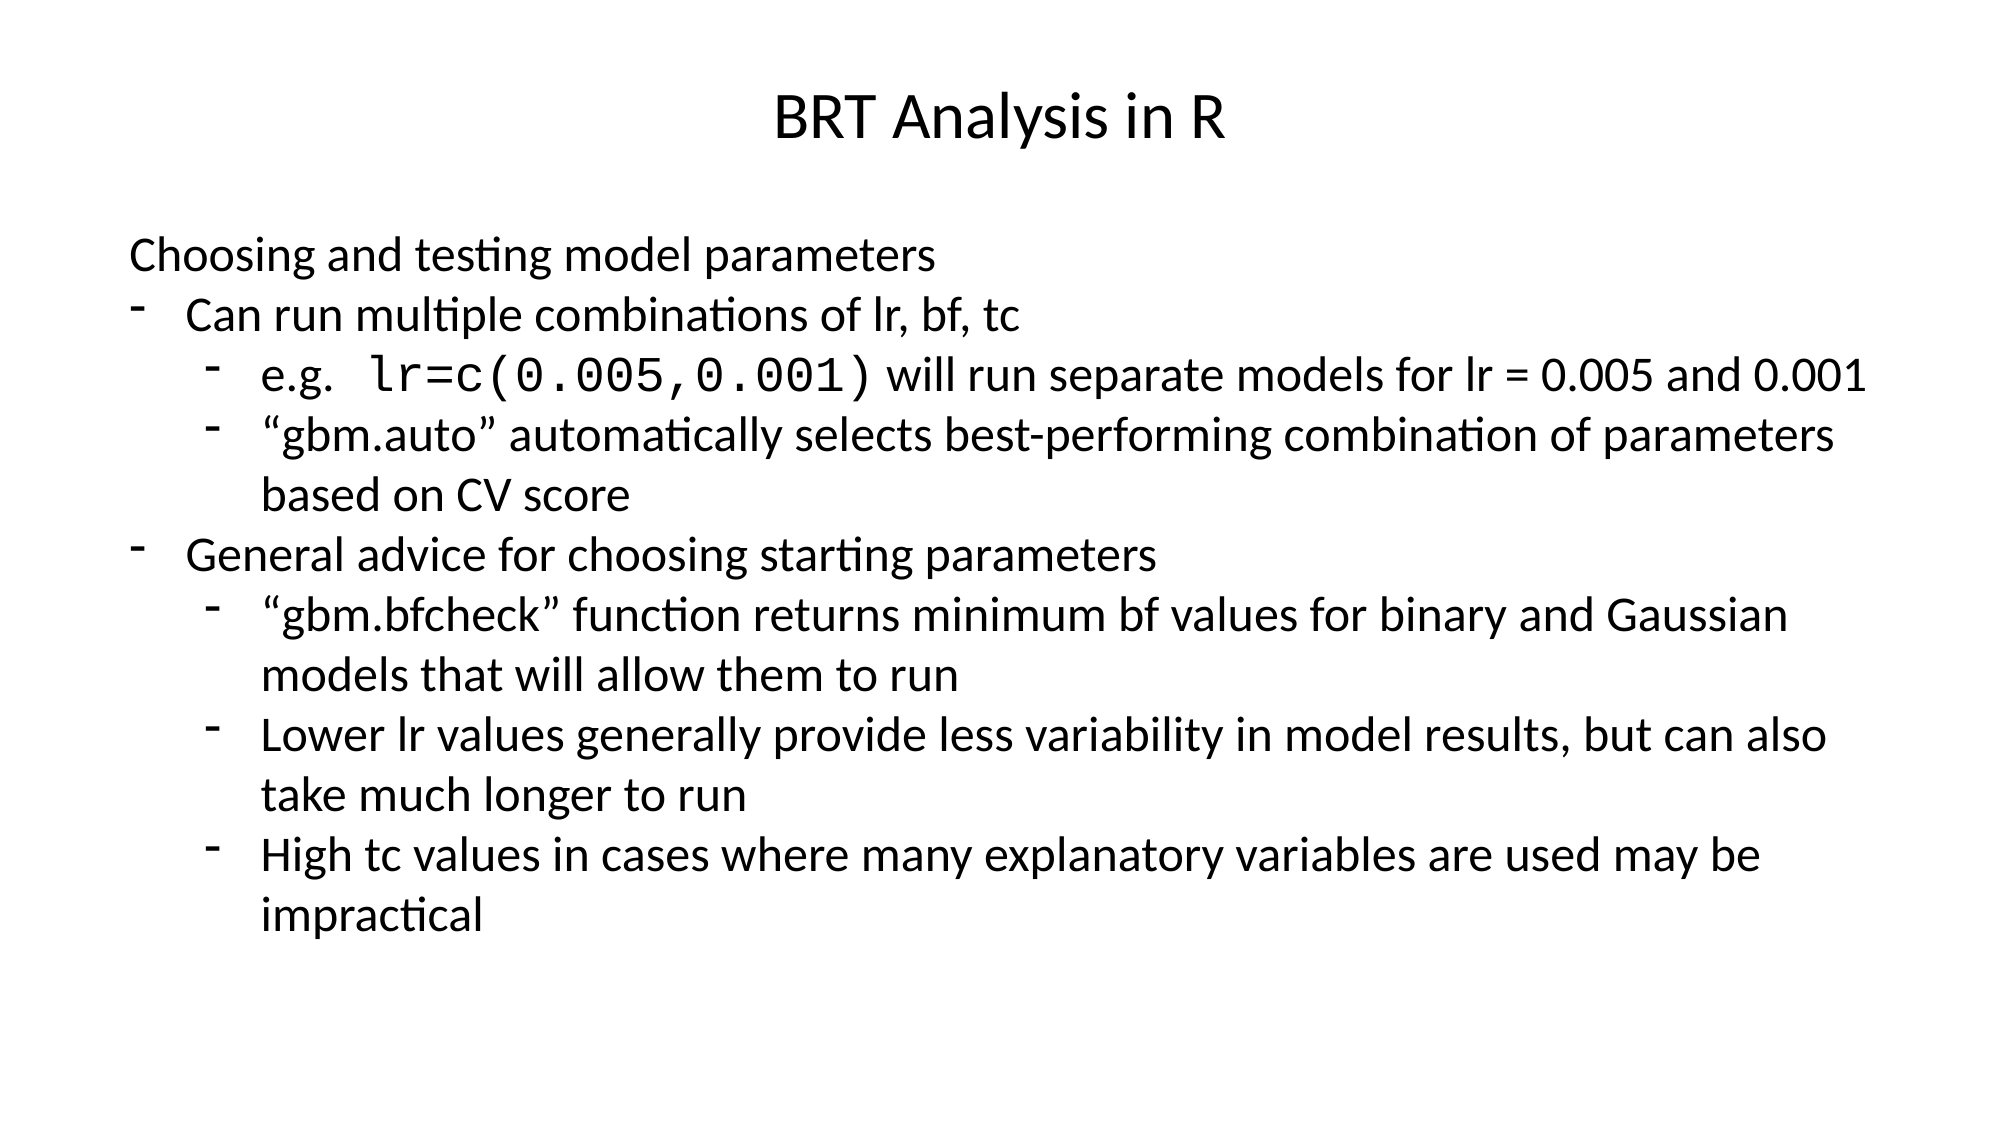

BRT Analysis in R
Choosing and testing model parameters
Can run multiple combinations of lr, bf, tc
e.g. lr=c(0.005,0.001) will run separate models for lr = 0.005 and 0.001
“gbm.auto” automatically selects best-performing combination of parameters based on CV score
General advice for choosing starting parameters
“gbm.bfcheck” function returns minimum bf values for binary and Gaussian models that will allow them to run
Lower lr values generally provide less variability in model results, but can also take much longer to run
High tc values in cases where many explanatory variables are used may be impractical